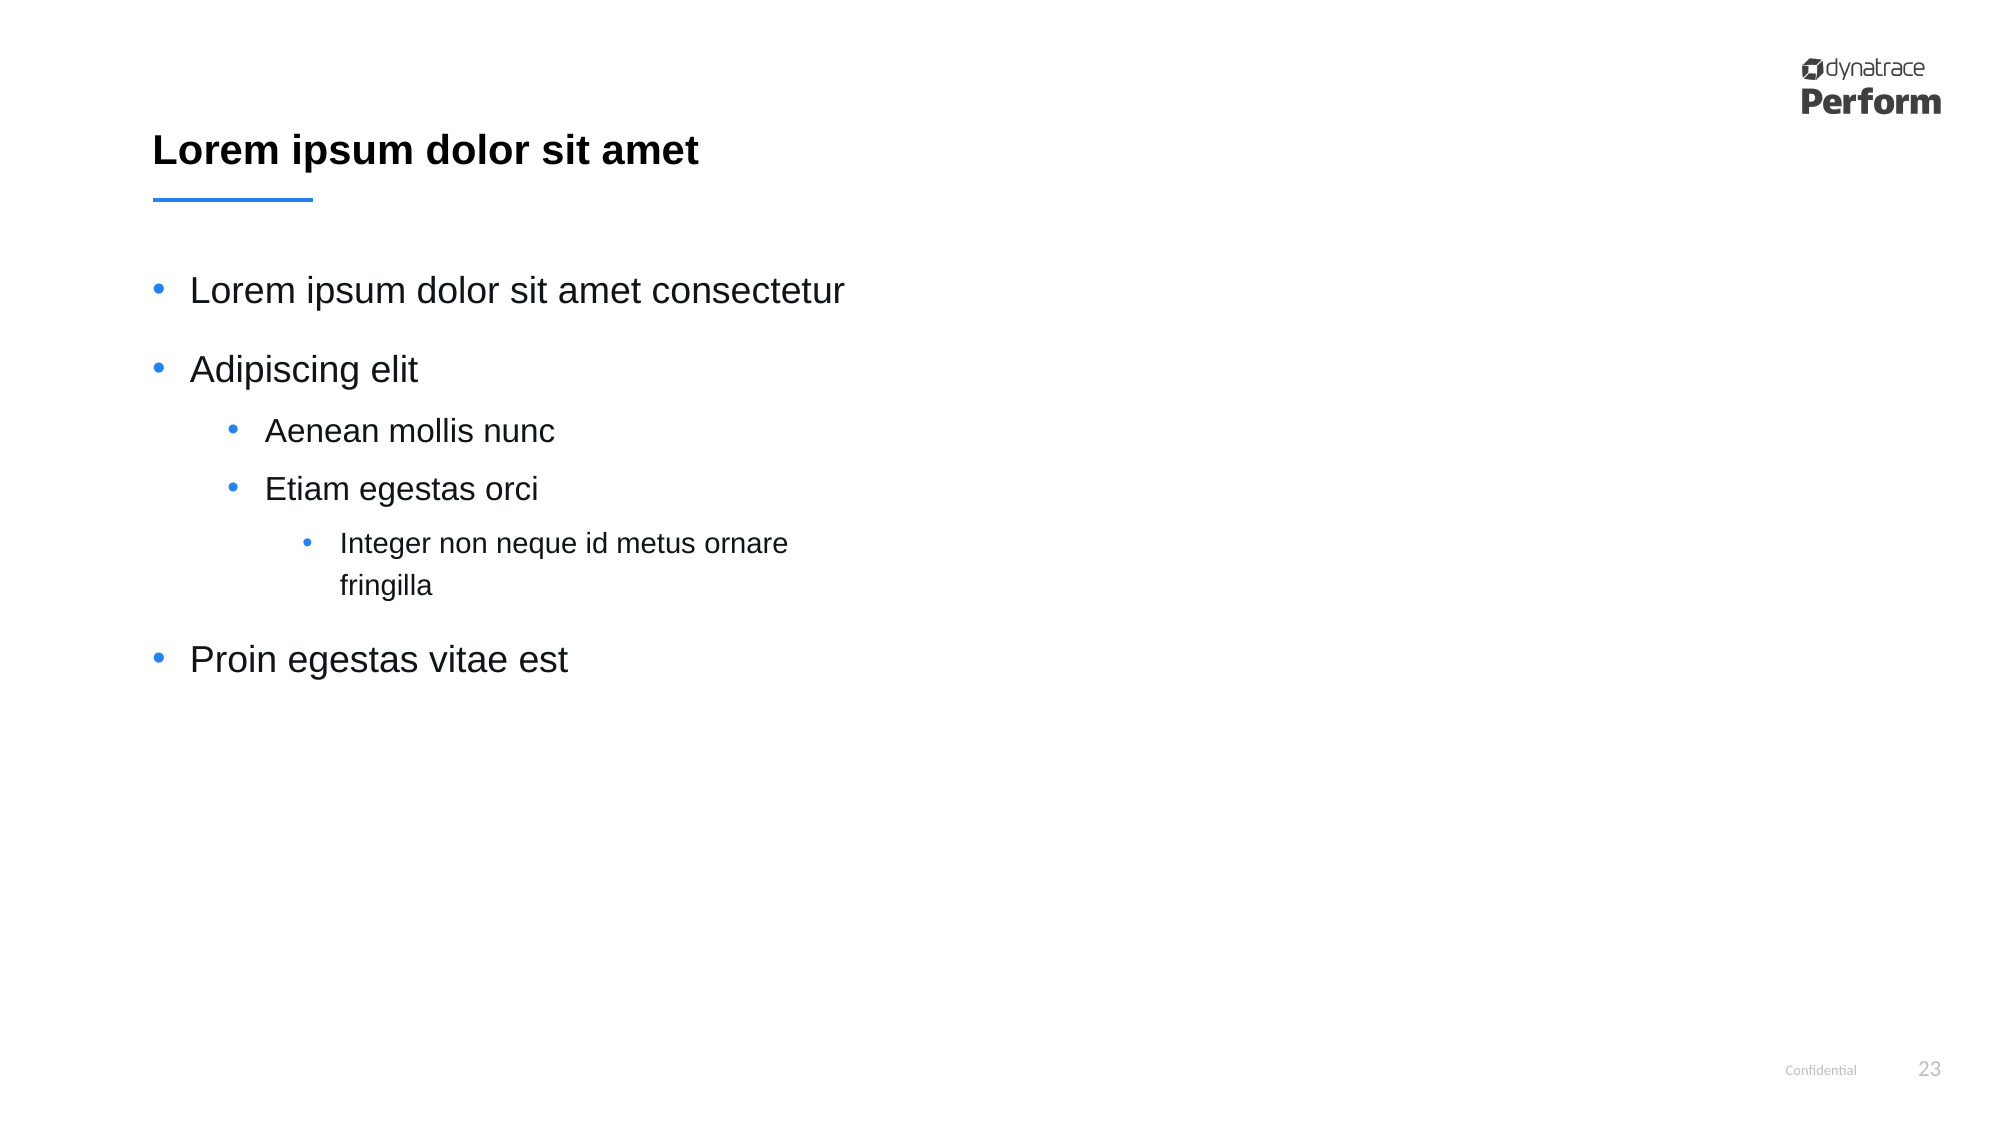

# Lorem ipsum dolor sit amet
Lorem ipsum dolor sit amet consectetur
Adipiscing elit
Aenean mollis nunc
Etiam egestas orci
Integer non neque id metus ornare fringilla
Proin egestas vitae est